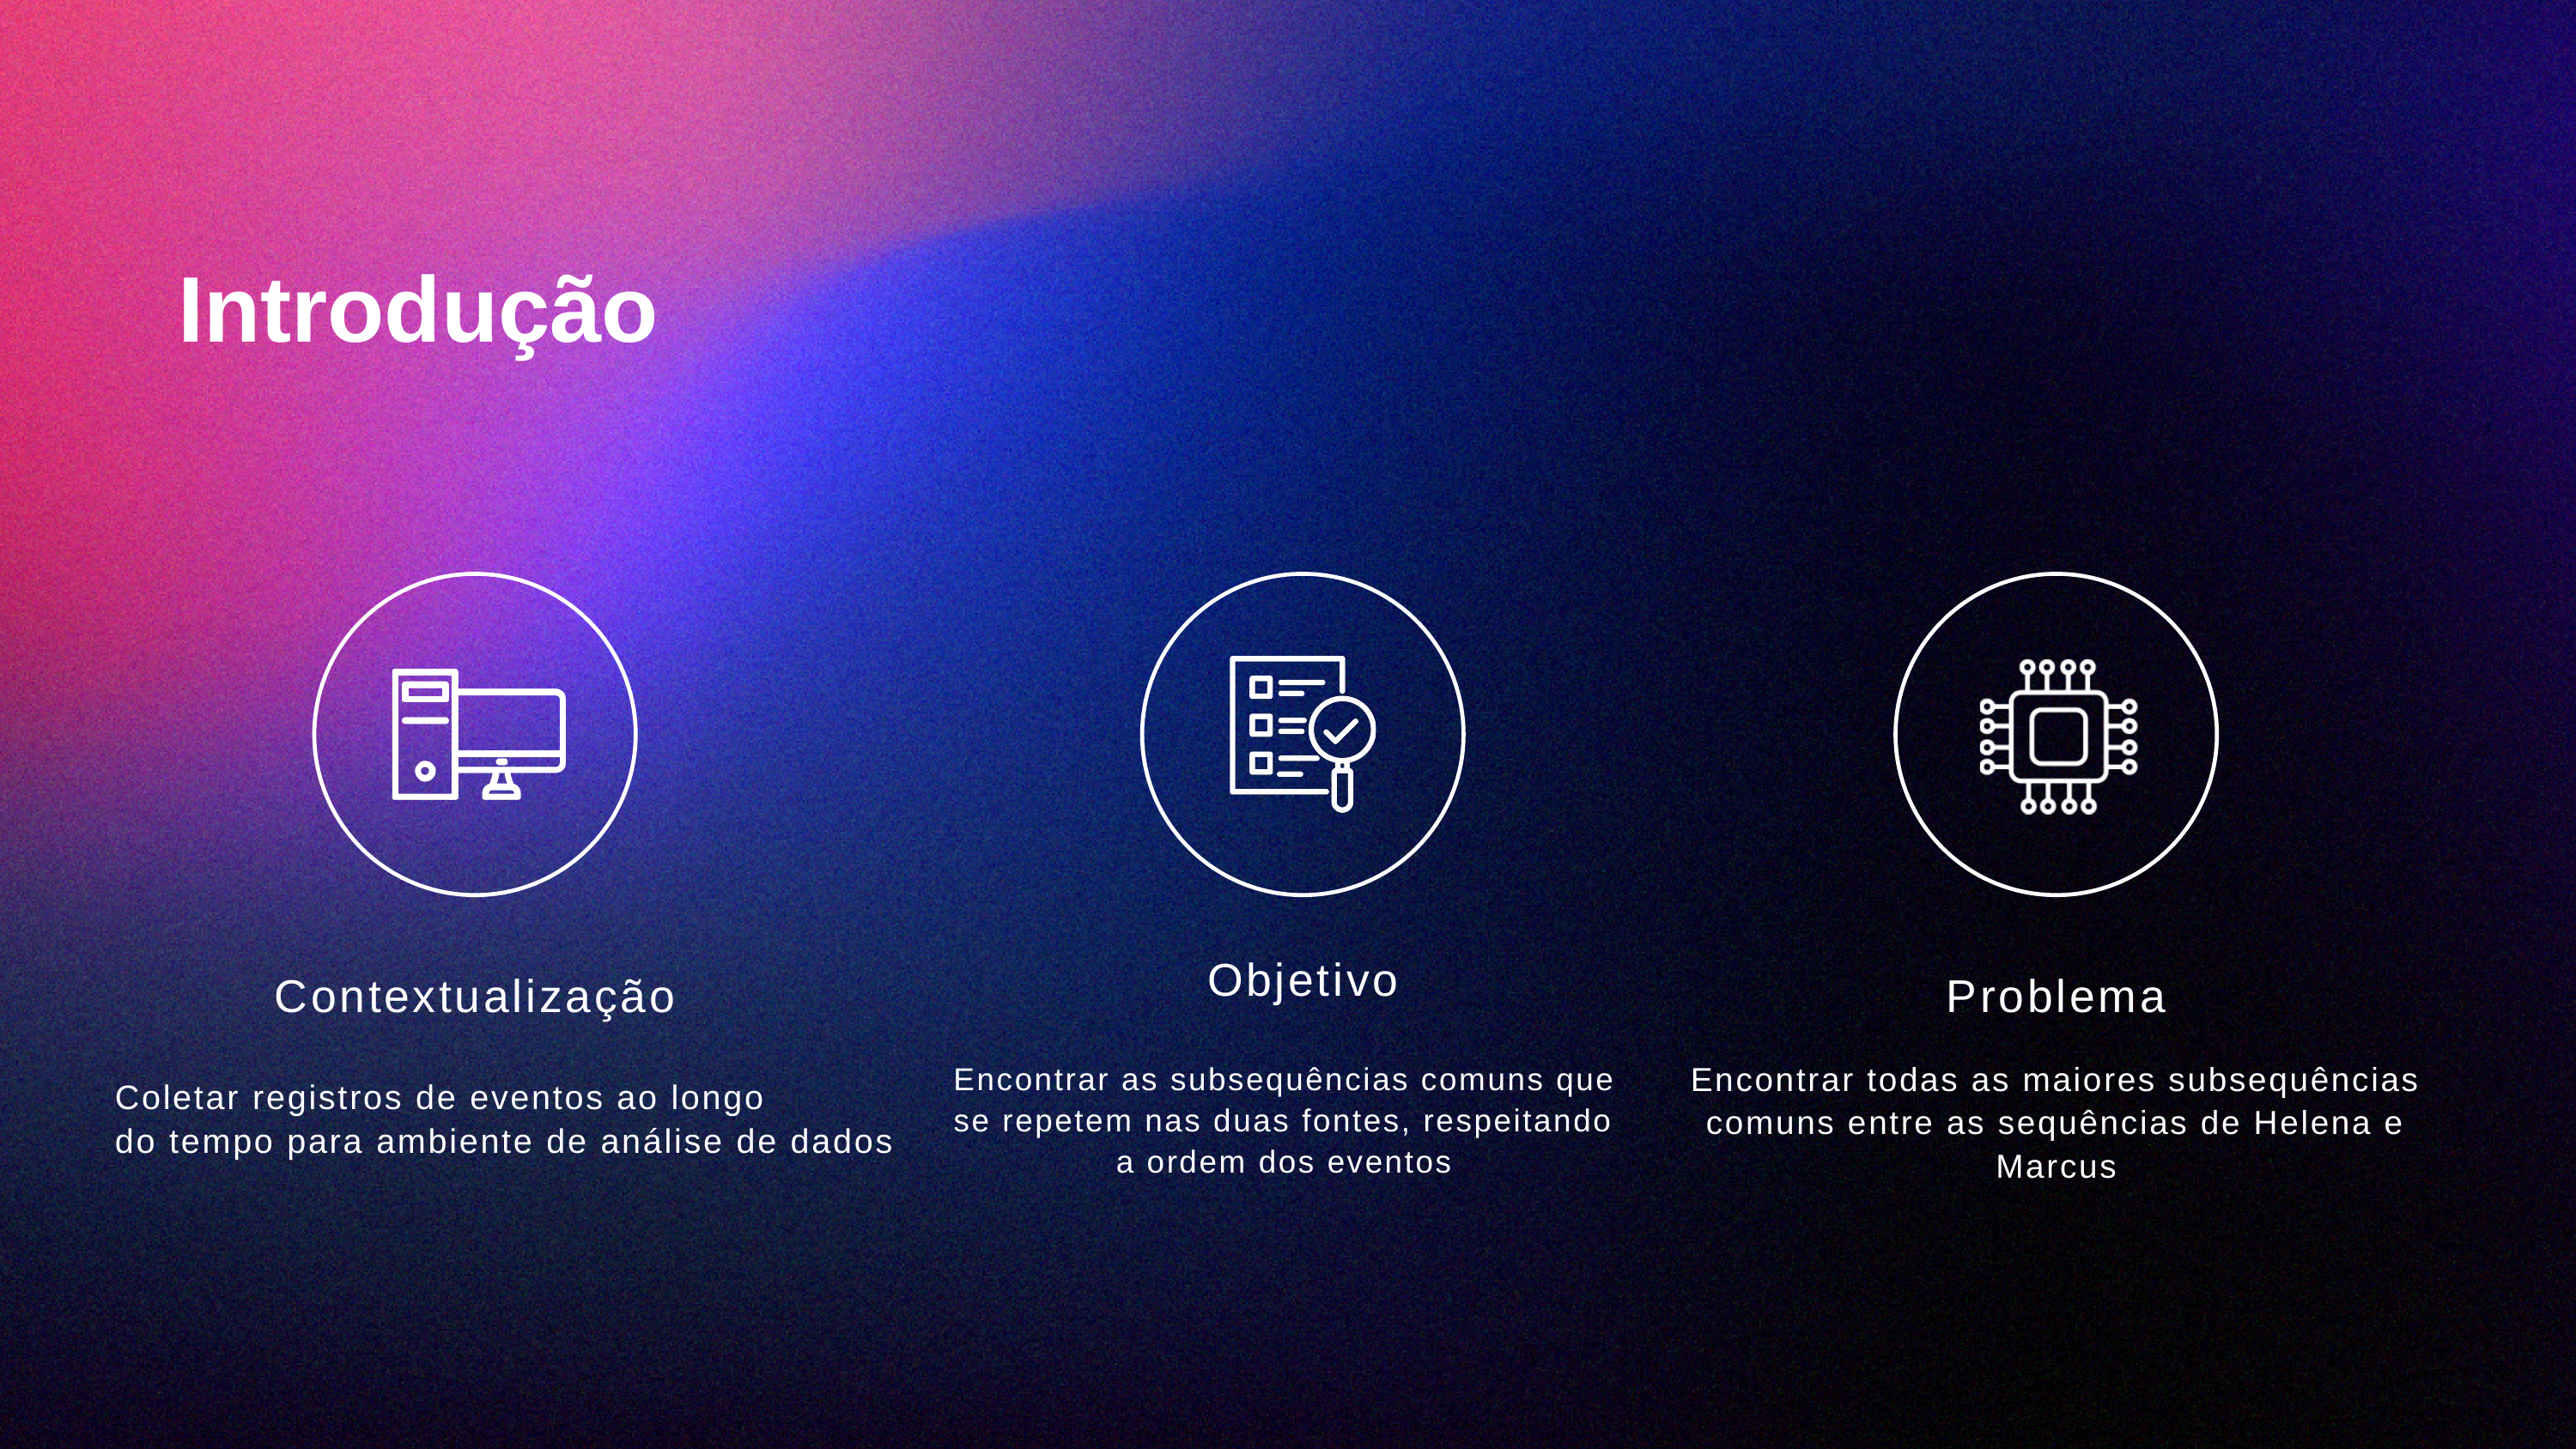

Introdução

Objetivo
Contextualização
Problema
Encontrar todas as maiores subsequências comuns entre as sequências de Helena e Marcus
Encontrar as subsequências comuns que
se repetem nas duas fontes, respeitando a ordem dos eventos
Coletar registros de eventos ao longo
do tempo para ambiente de análise de dados